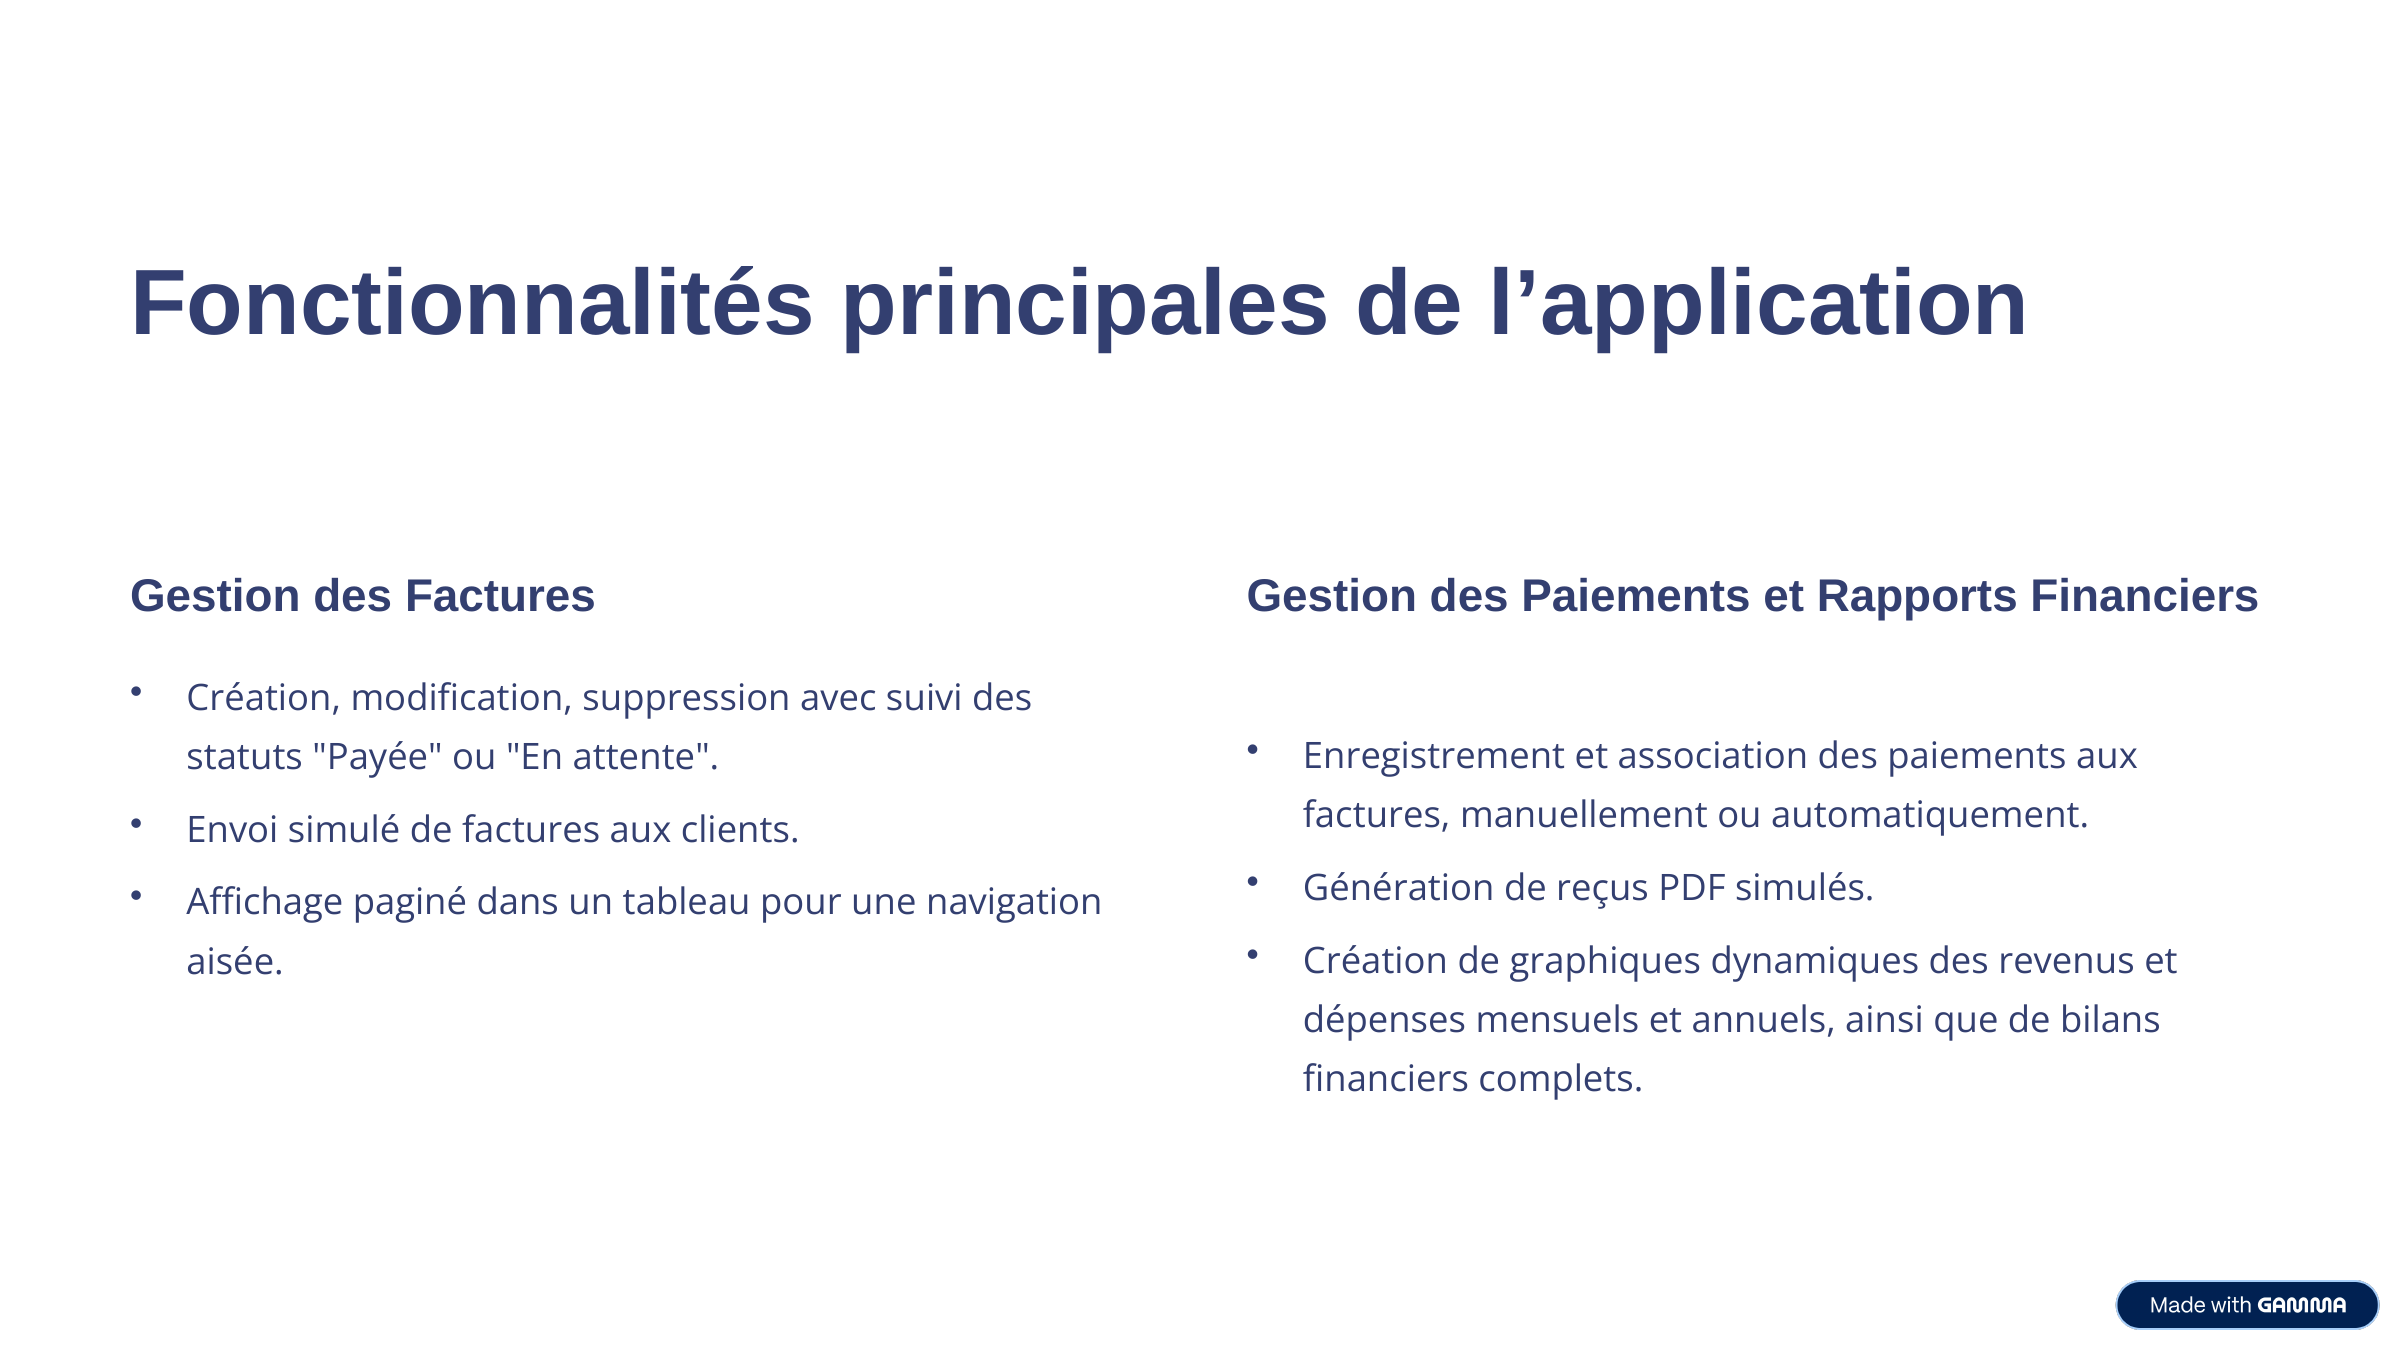

Fonctionnalités principales de l’application
Gestion des Factures
Gestion des Paiements et Rapports Financiers
Création, modification, suppression avec suivi des statuts "Payée" ou "En attente".
Enregistrement et association des paiements aux factures, manuellement ou automatiquement.
Envoi simulé de factures aux clients.
Génération de reçus PDF simulés.
Affichage paginé dans un tableau pour une navigation aisée.
Création de graphiques dynamiques des revenus et dépenses mensuels et annuels, ainsi que de bilans financiers complets.